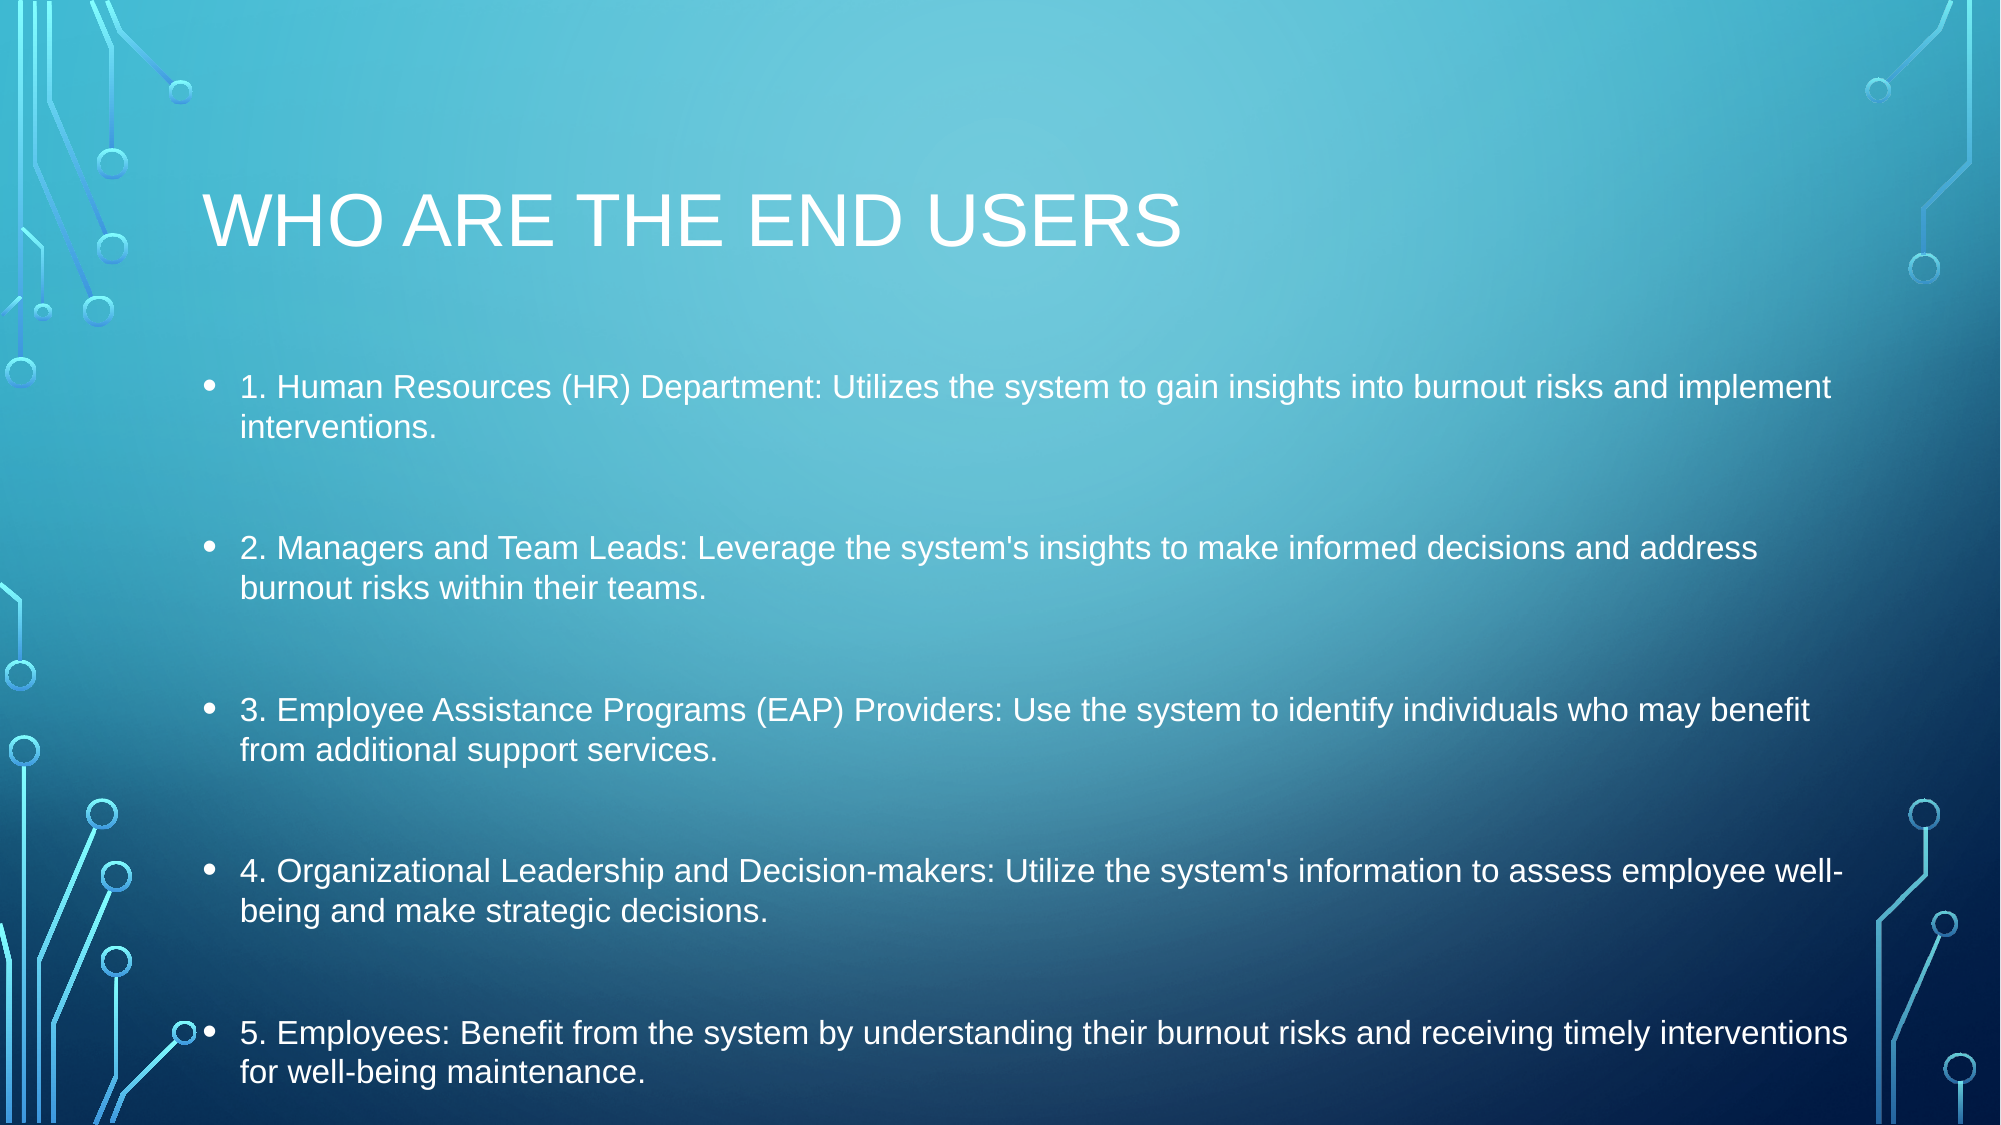

# Who are the End Users
1. Human Resources (HR) Department: Utilizes the system to gain insights into burnout risks and implement interventions.

2. Managers and Team Leads: Leverage the system's insights to make informed decisions and address burnout risks within their teams.

3. Employee Assistance Programs (EAP) Providers: Use the system to identify individuals who may benefit from additional support services.

4. Organizational Leadership and Decision-makers: Utilize the system's information to assess employee well-being and make strategic decisions.

5. Employees: Benefit from the system by understanding their burnout risks and receiving timely interventions for well-being maintenance.